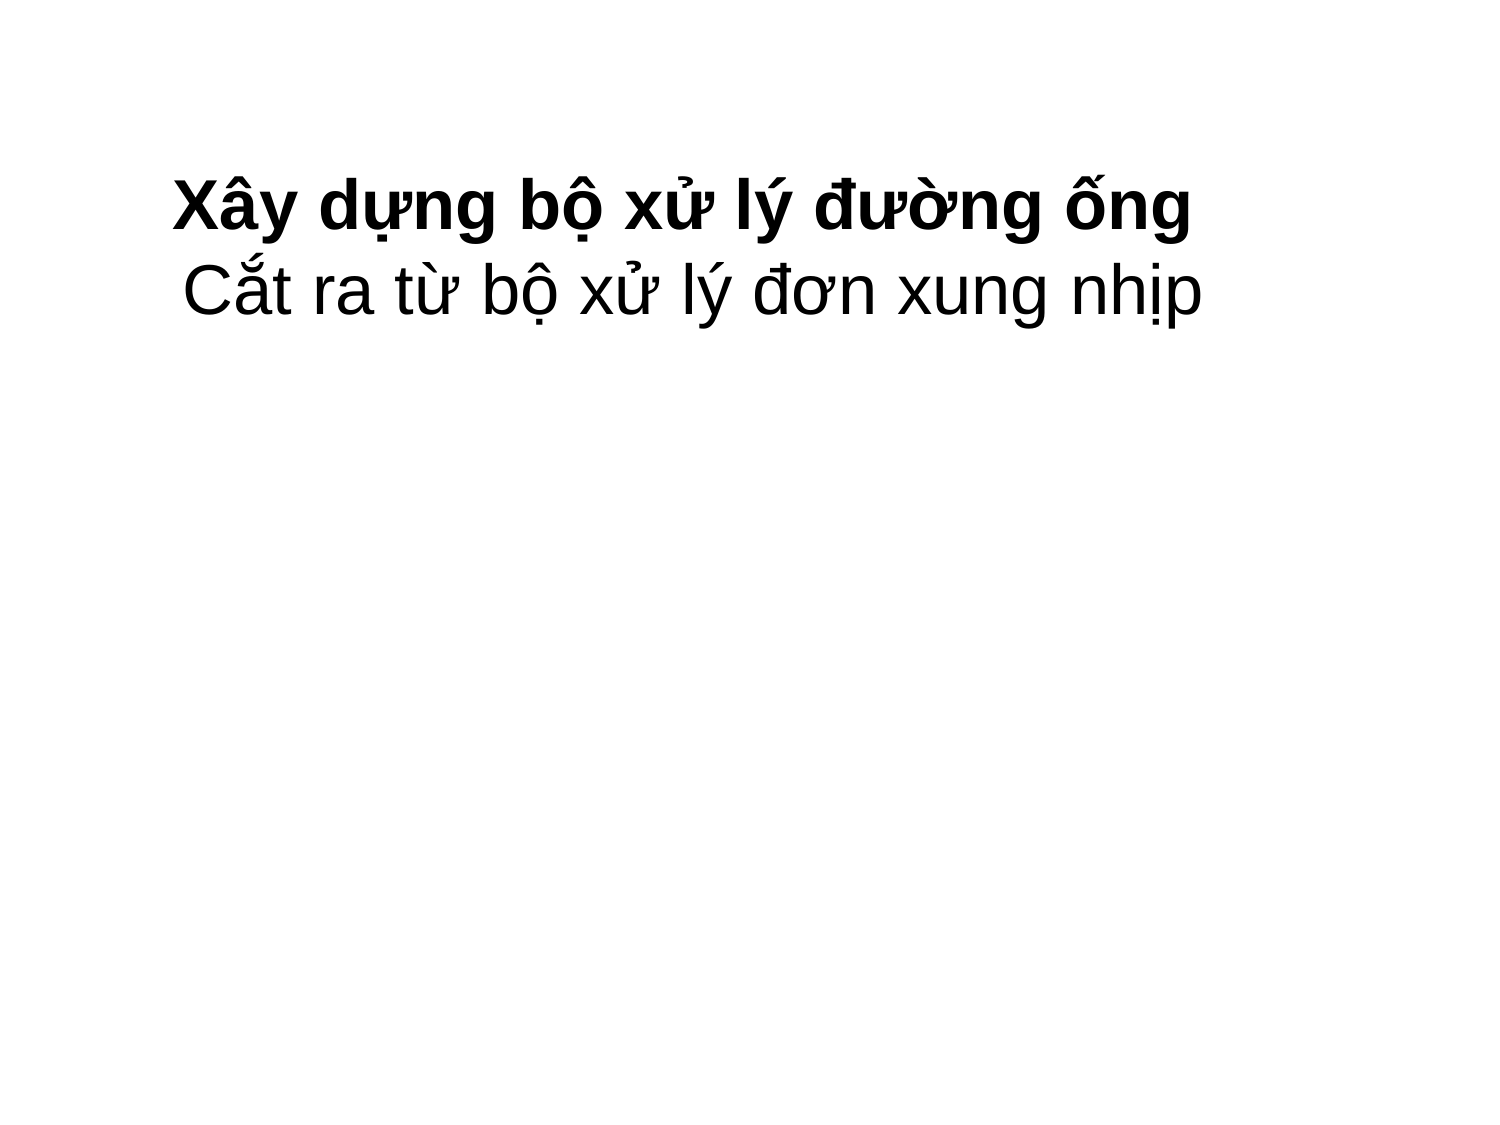

# Xây dựng bộ xử lý đường ống Cắt ra từ bộ xử lý đơn xung nhịp